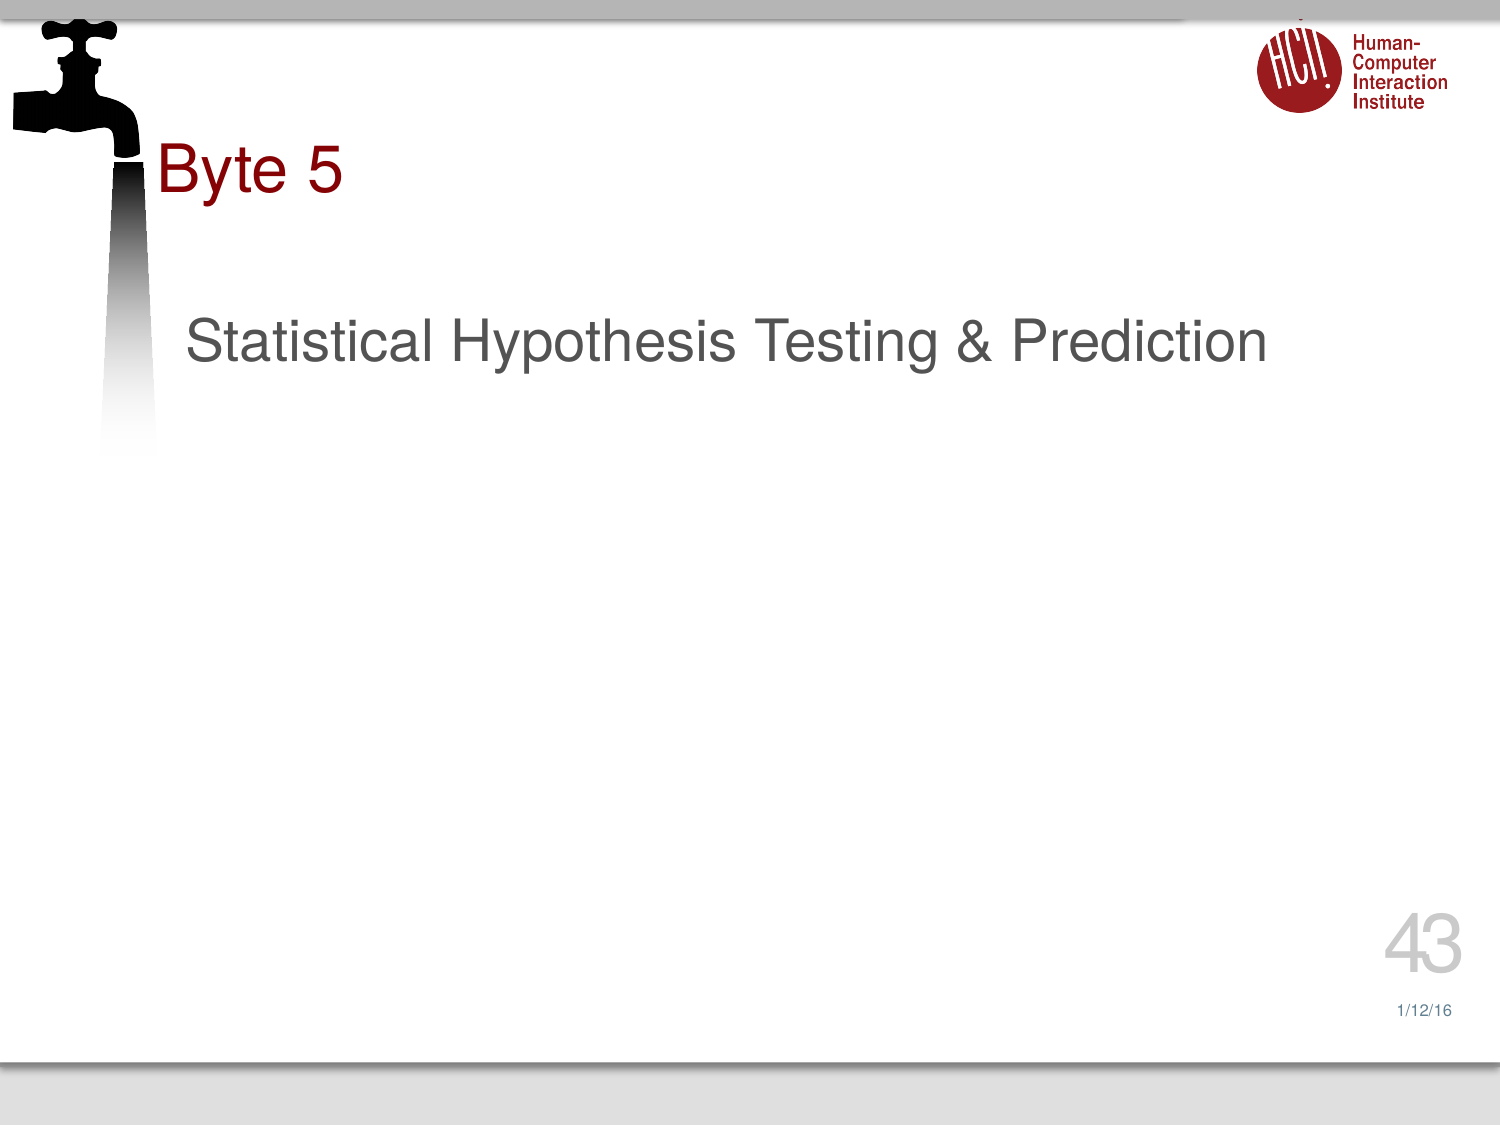

# Byte 5
Statistical Hypothesis Testing & Prediction

43
1/12/16